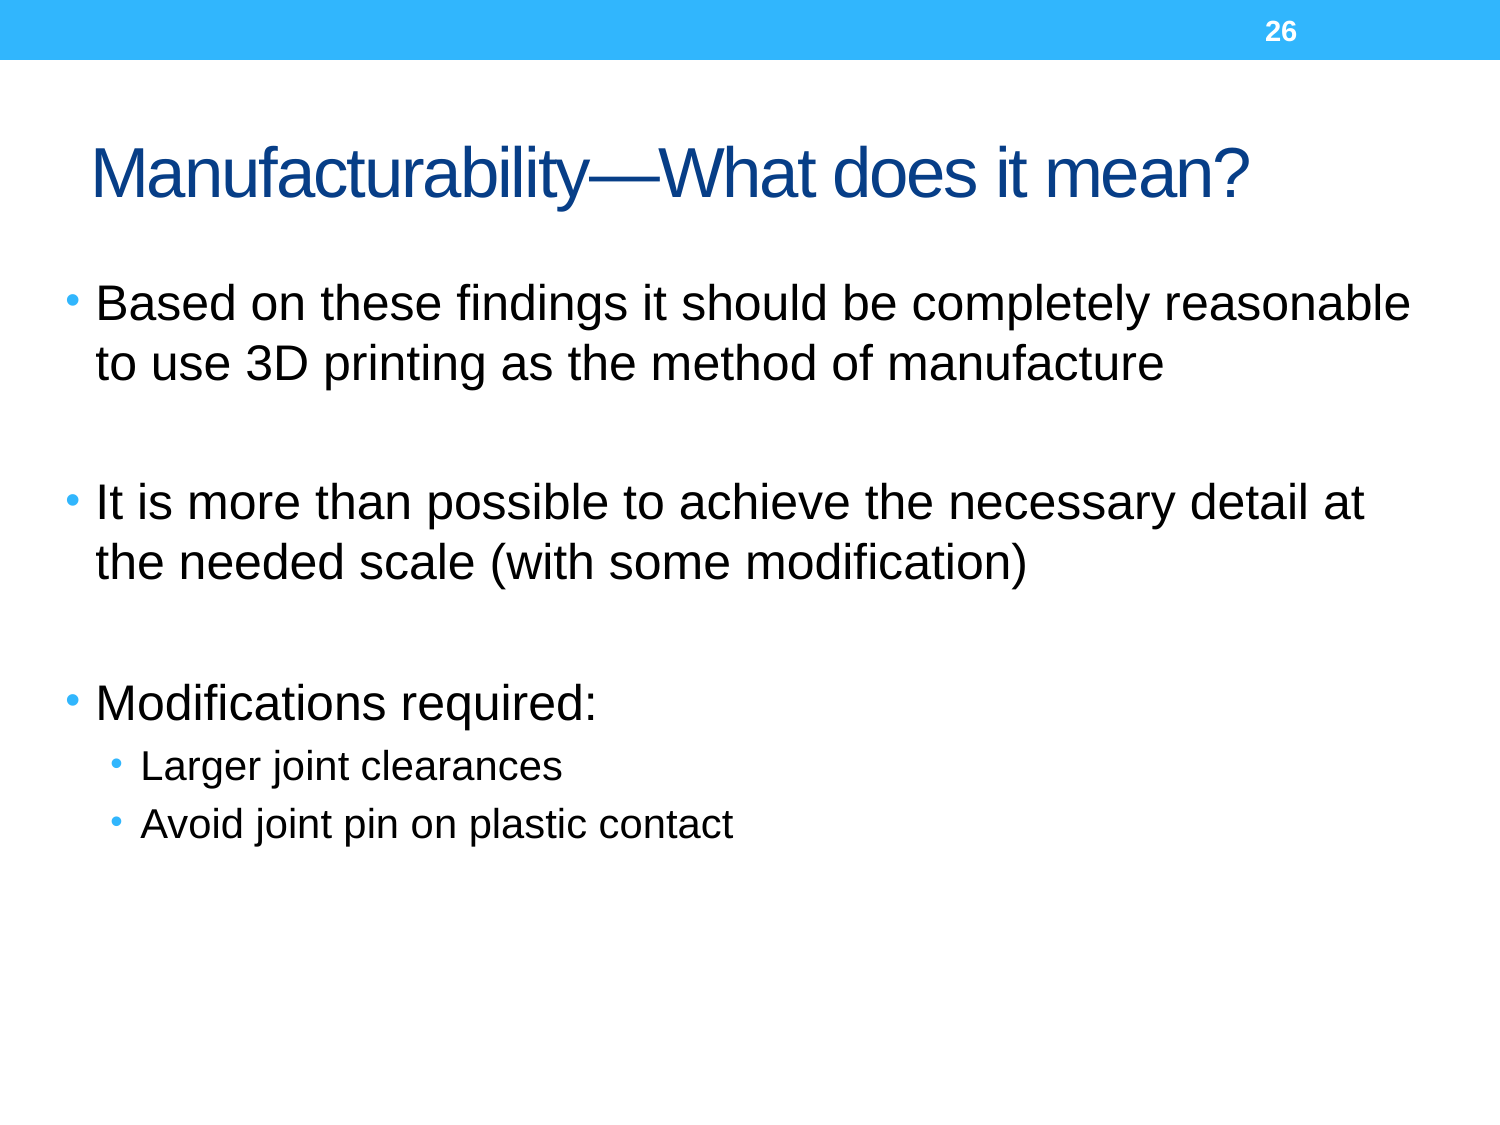

26
# Manufacturability—What does it mean?
Based on these findings it should be completely reasonable to use 3D printing as the method of manufacture

It is more than possible to achieve the necessary detail at the needed scale (with some modification)

Modifications required:
Larger joint clearances
Avoid joint pin on plastic contact